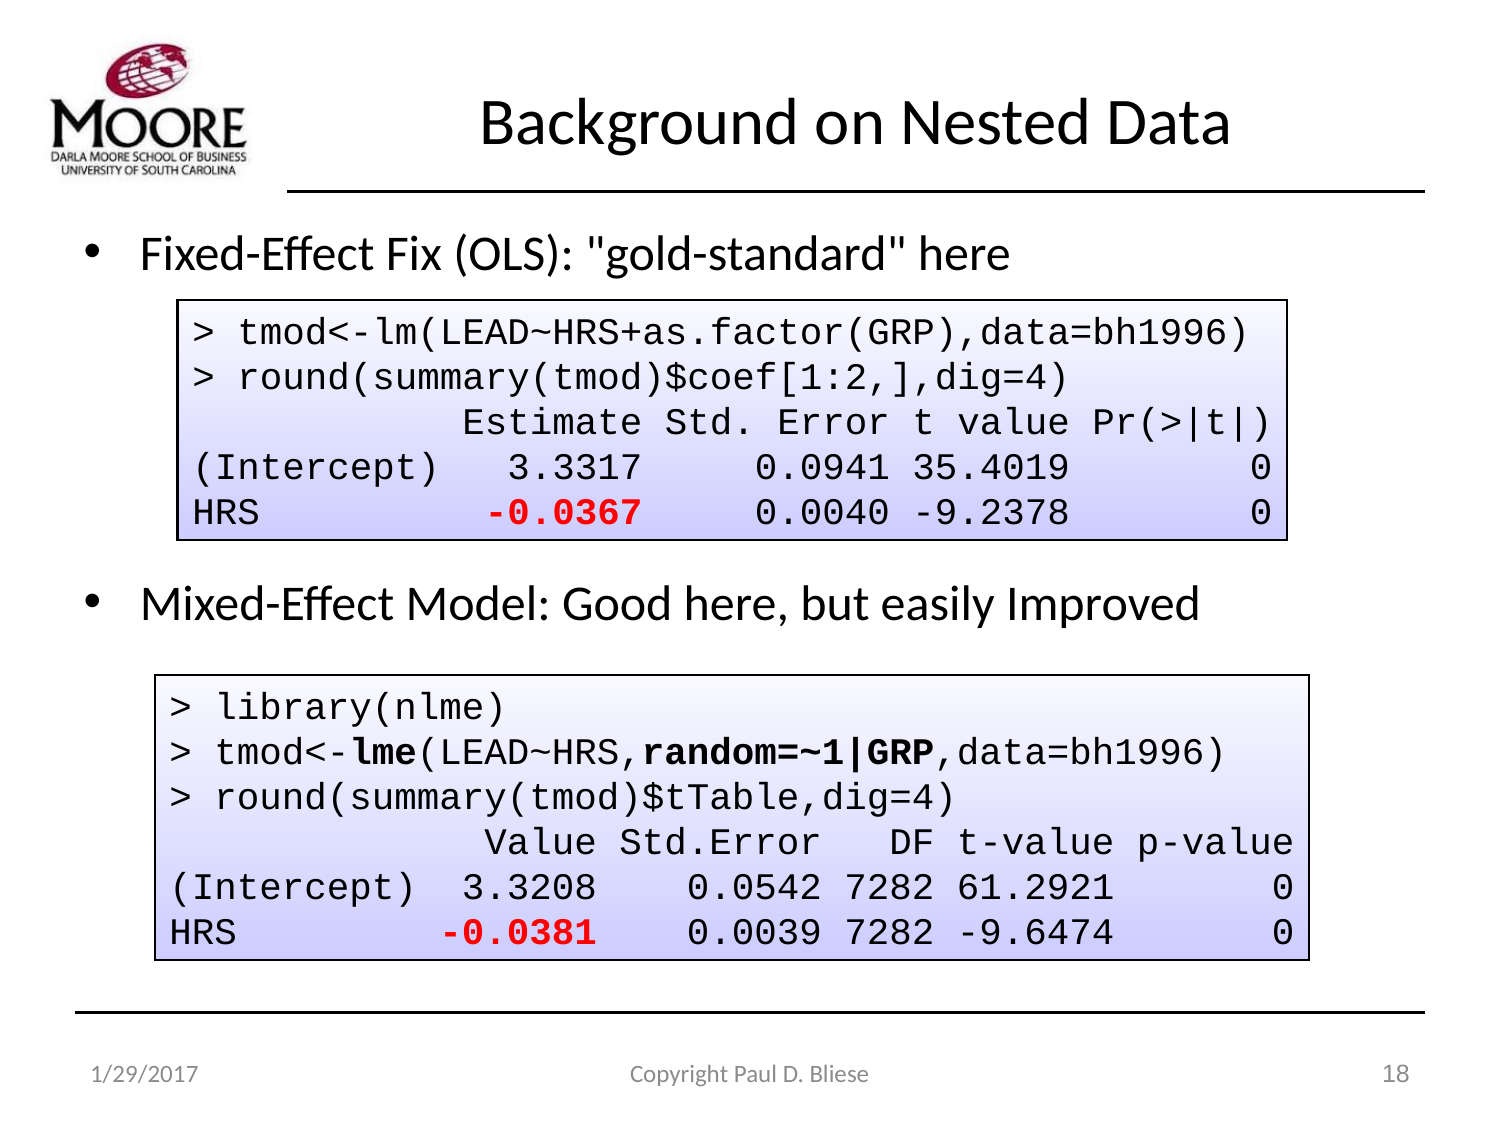

# Background on Nested Data
Fixed-Effect Fix (OLS): "gold-standard" here

Mixed-Effect Model: Good here, but easily Improved

> tmod<-lm(LEAD~HRS+as.factor(GRP),data=bh1996)
> round(summary(tmod)$coef[1:2,],dig=4)
            Estimate Std. Error t value Pr(>|t|)
(Intercept)   3.3317     0.0941 35.4019        0
HRS          -0.0367     0.0040 -9.2378        0
> library(nlme)
> tmod<-lme(LEAD~HRS,random=~1|GRP,data=bh1996)
> round(summary(tmod)$tTable,dig=4)
              Value Std.Error   DF t-value p-value
(Intercept)  3.3208    0.0542 7282 61.2921       0
HRS         -0.0381    0.0039 7282 -9.6474       0
1/29/2017
Copyright Paul D. Bliese
18